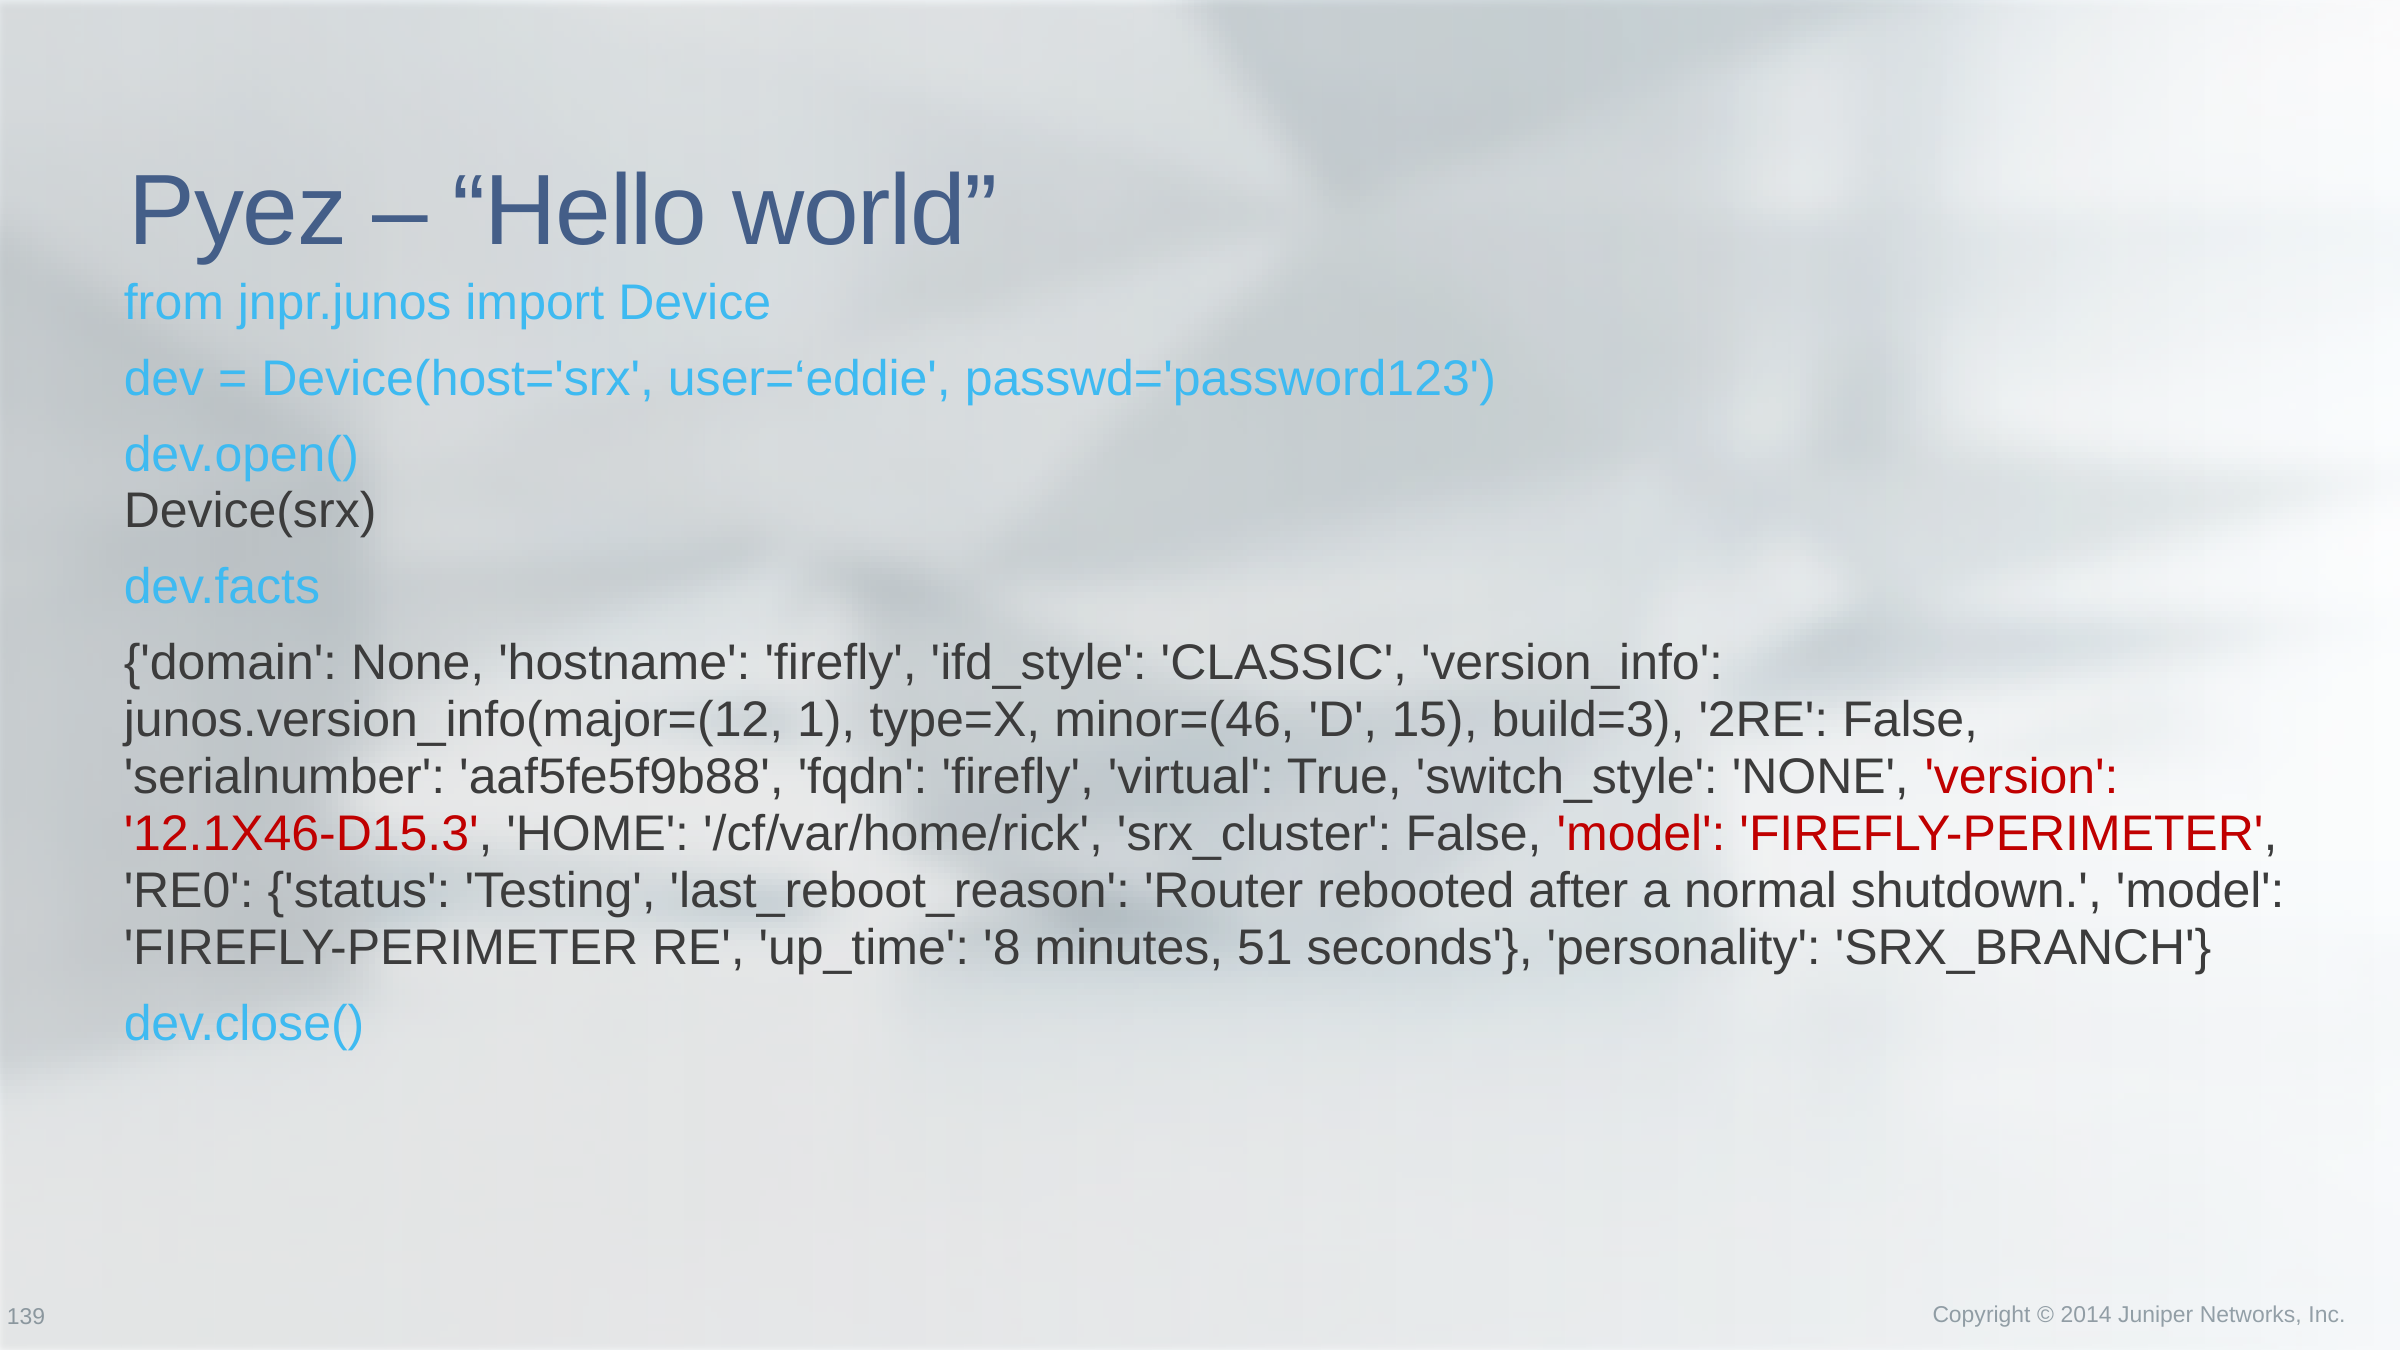

# Pyez – “Hello world”
from jnpr.junos import Device
dev = Device(host='srx', user=‘eddie', passwd='password123')
dev.open()
Device(srx)
dev.facts
{'domain': None, 'hostname': 'firefly', 'ifd_style': 'CLASSIC', 'version_info': junos.version_info(major=(12, 1), type=X, minor=(46, 'D', 15), build=3), '2RE': False, 'serialnumber': 'aaf5fe5f9b88', 'fqdn': 'firefly', 'virtual': True, 'switch_style': 'NONE', 'version': '12.1X46-D15.3', 'HOME': '/cf/var/home/rick', 'srx_cluster': False, 'model': 'FIREFLY-PERIMETER', 'RE0': {'status': 'Testing', 'last_reboot_reason': 'Router rebooted after a normal shutdown.', 'model': 'FIREFLY-PERIMETER RE', 'up_time': '8 minutes, 51 seconds'}, 'personality': 'SRX_BRANCH'}
dev.close()